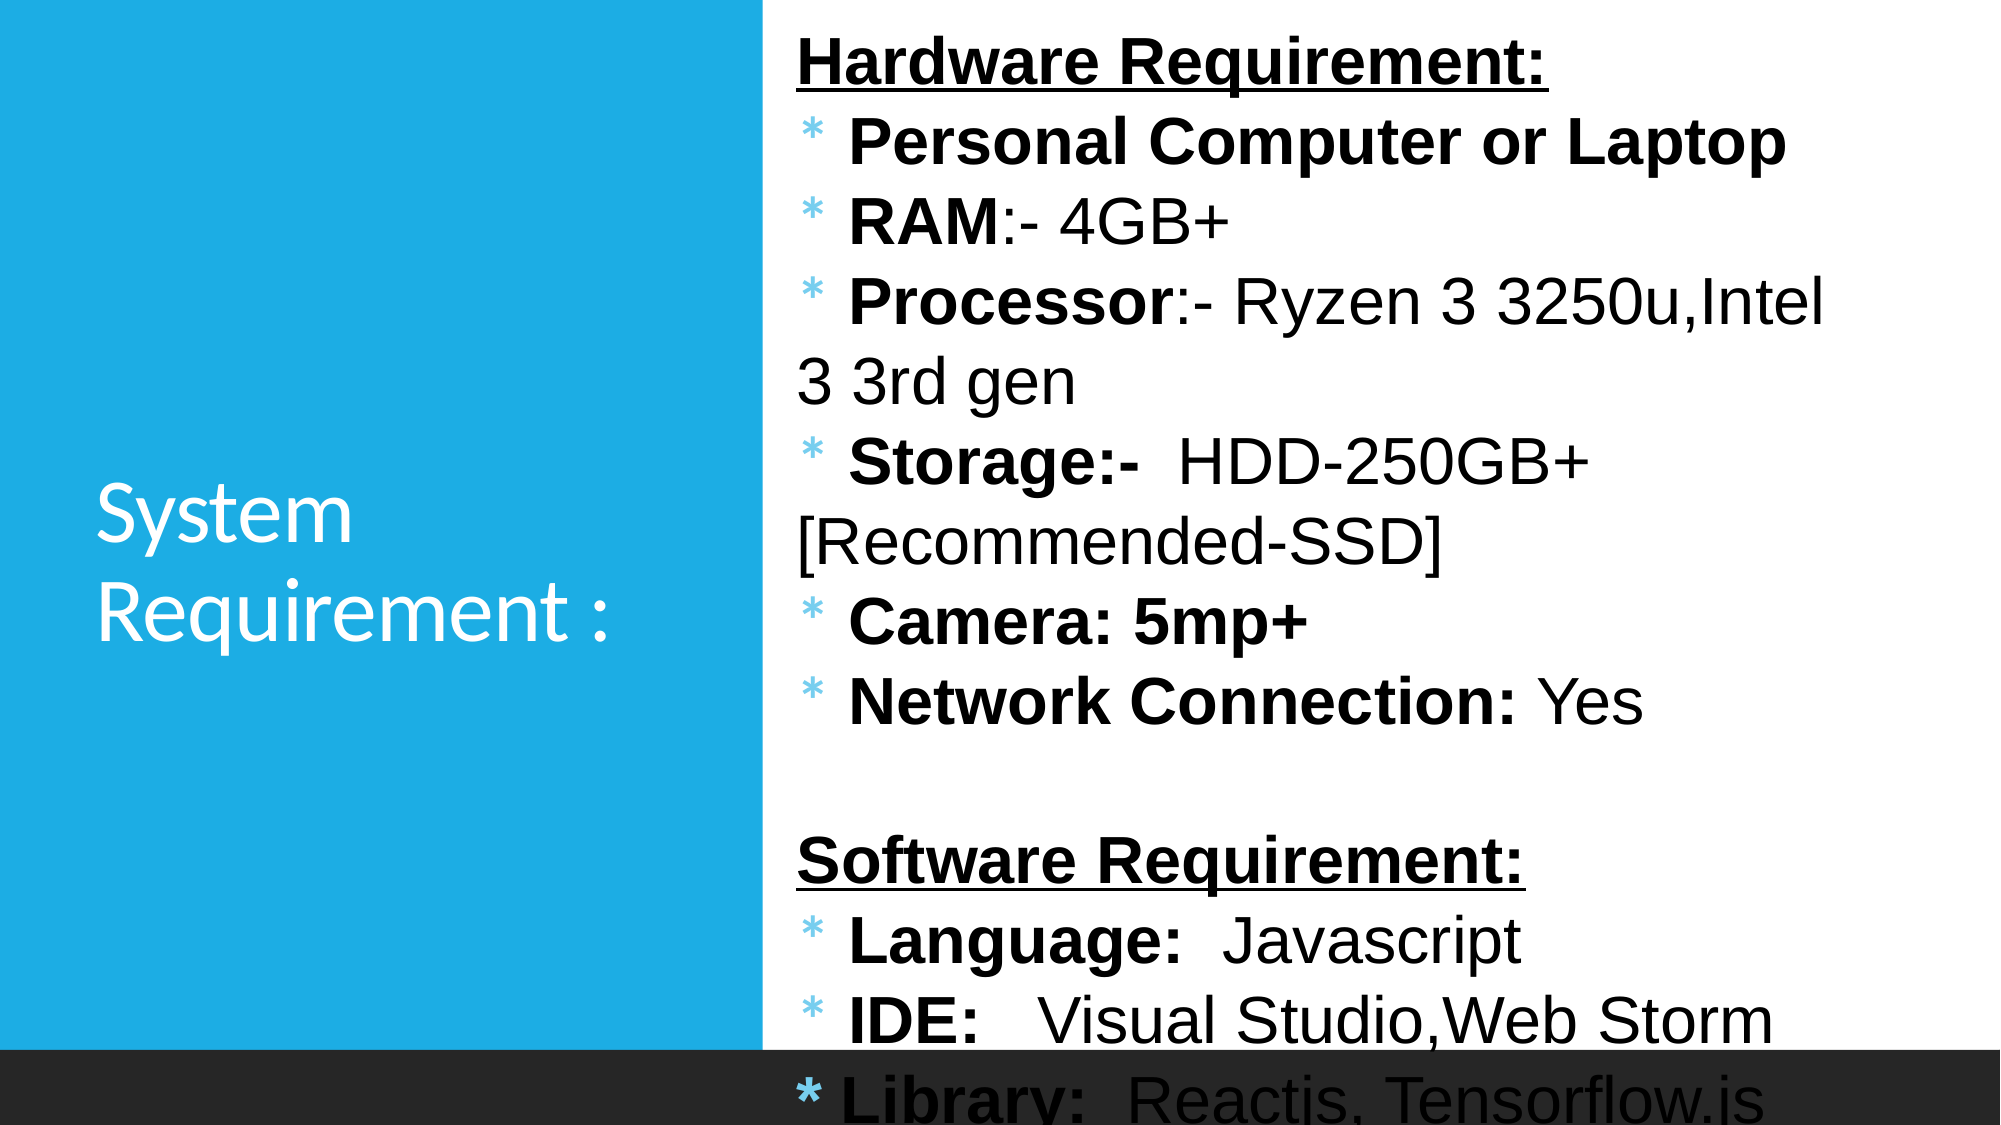

Hardware Requirement:
* Personal Computer or Laptop
* RAM:- 4GB+
* Processor:- Ryzen 3 3250u,Intel 3 3rd gen
* Storage:-  HDD-250GB+ [Recommended-SSD]
* Camera: 5mp+
* Network Connection: Yes

Software Requirement:
* Language:  Javascript
* IDE:   Visual Studio,Web Storm
* Library:  Reactjs, Tensorflow.js

# System Requirement :